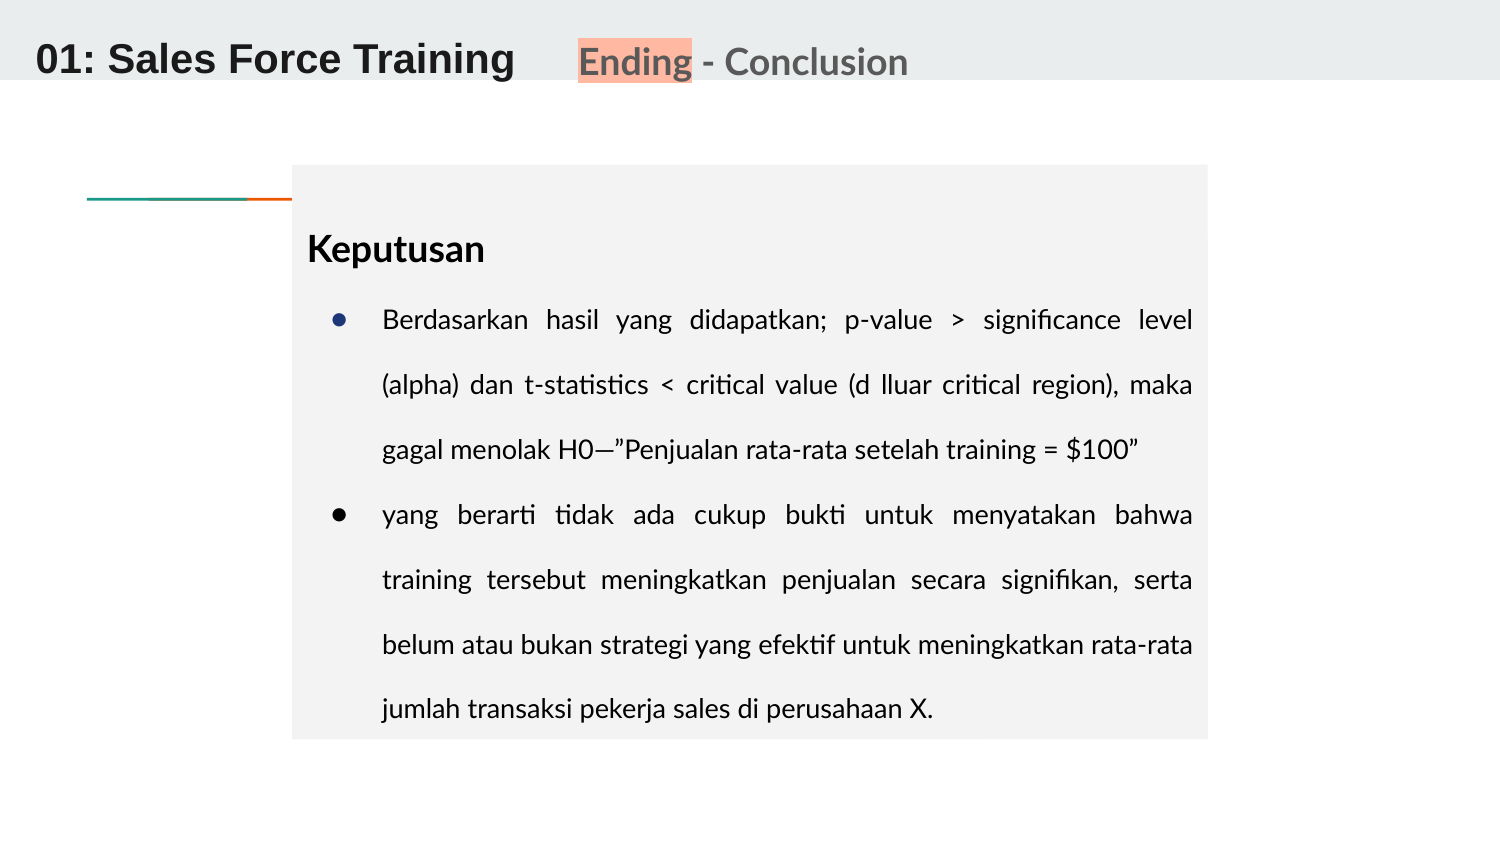

# 01: Sales Force Training
Ending - Conclusion
Keputusan
Berdasarkan hasil yang didapatkan; p-value > significance level (alpha) dan t-statistics < critical value (d lluar critical region), maka gagal menolak H0—”Penjualan rata-rata setelah training = $100”
yang berarti tidak ada cukup bukti untuk menyatakan bahwa training tersebut meningkatkan penjualan secara signifikan, serta belum atau bukan strategi yang efektif untuk meningkatkan rata-rata jumlah transaksi pekerja sales di perusahaan X.